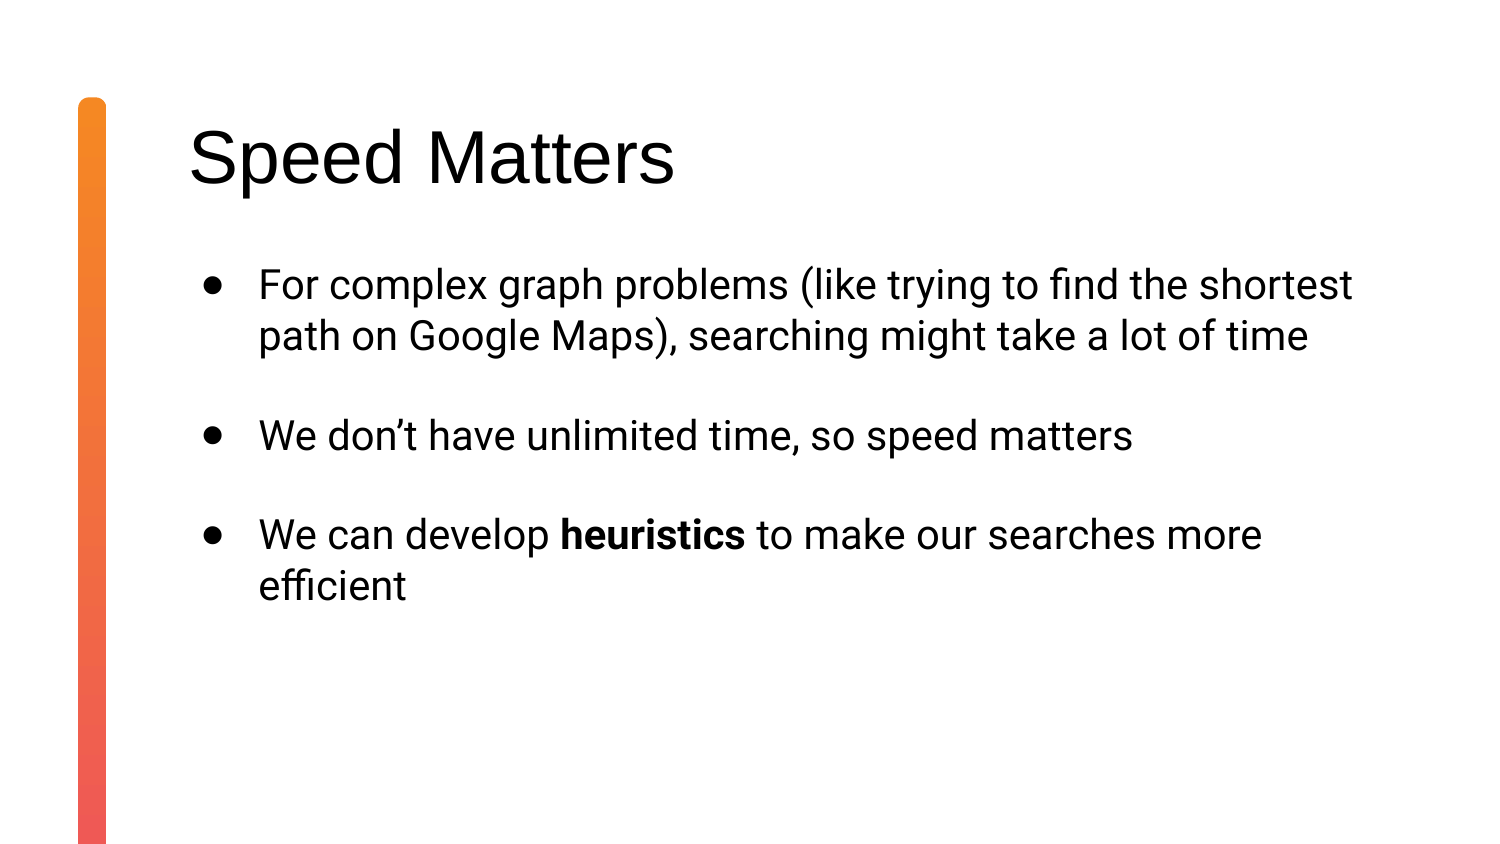

# Speed Matters
For complex graph problems (like trying to find the shortest path on Google Maps), searching might take a lot of time

We don’t have unlimited time, so speed matters

We can develop heuristics to make our searches more efficient